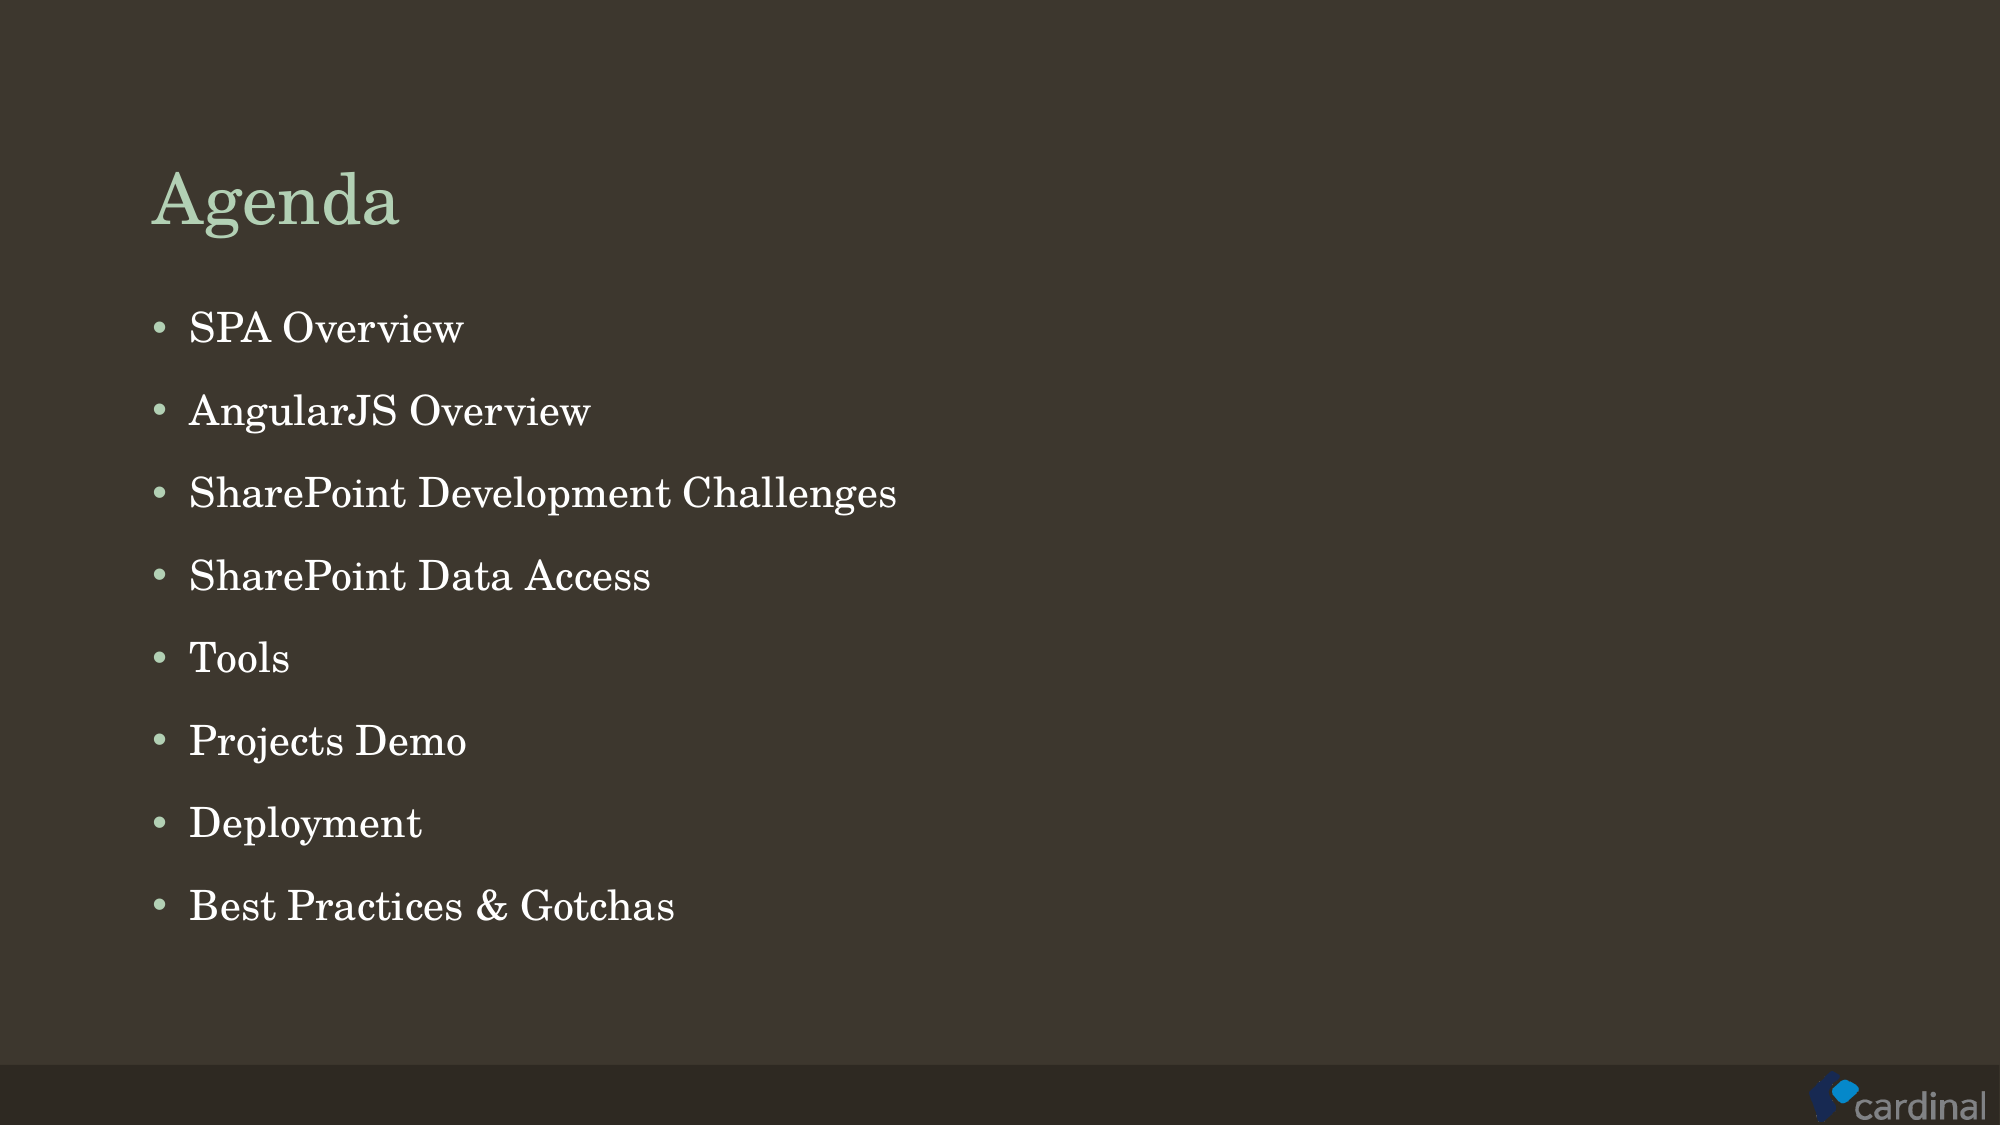

# Agenda
SPA Overview
AngularJS Overview
SharePoint Development Challenges
SharePoint Data Access
Tools
Projects Demo
Deployment
Best Practices & Gotchas